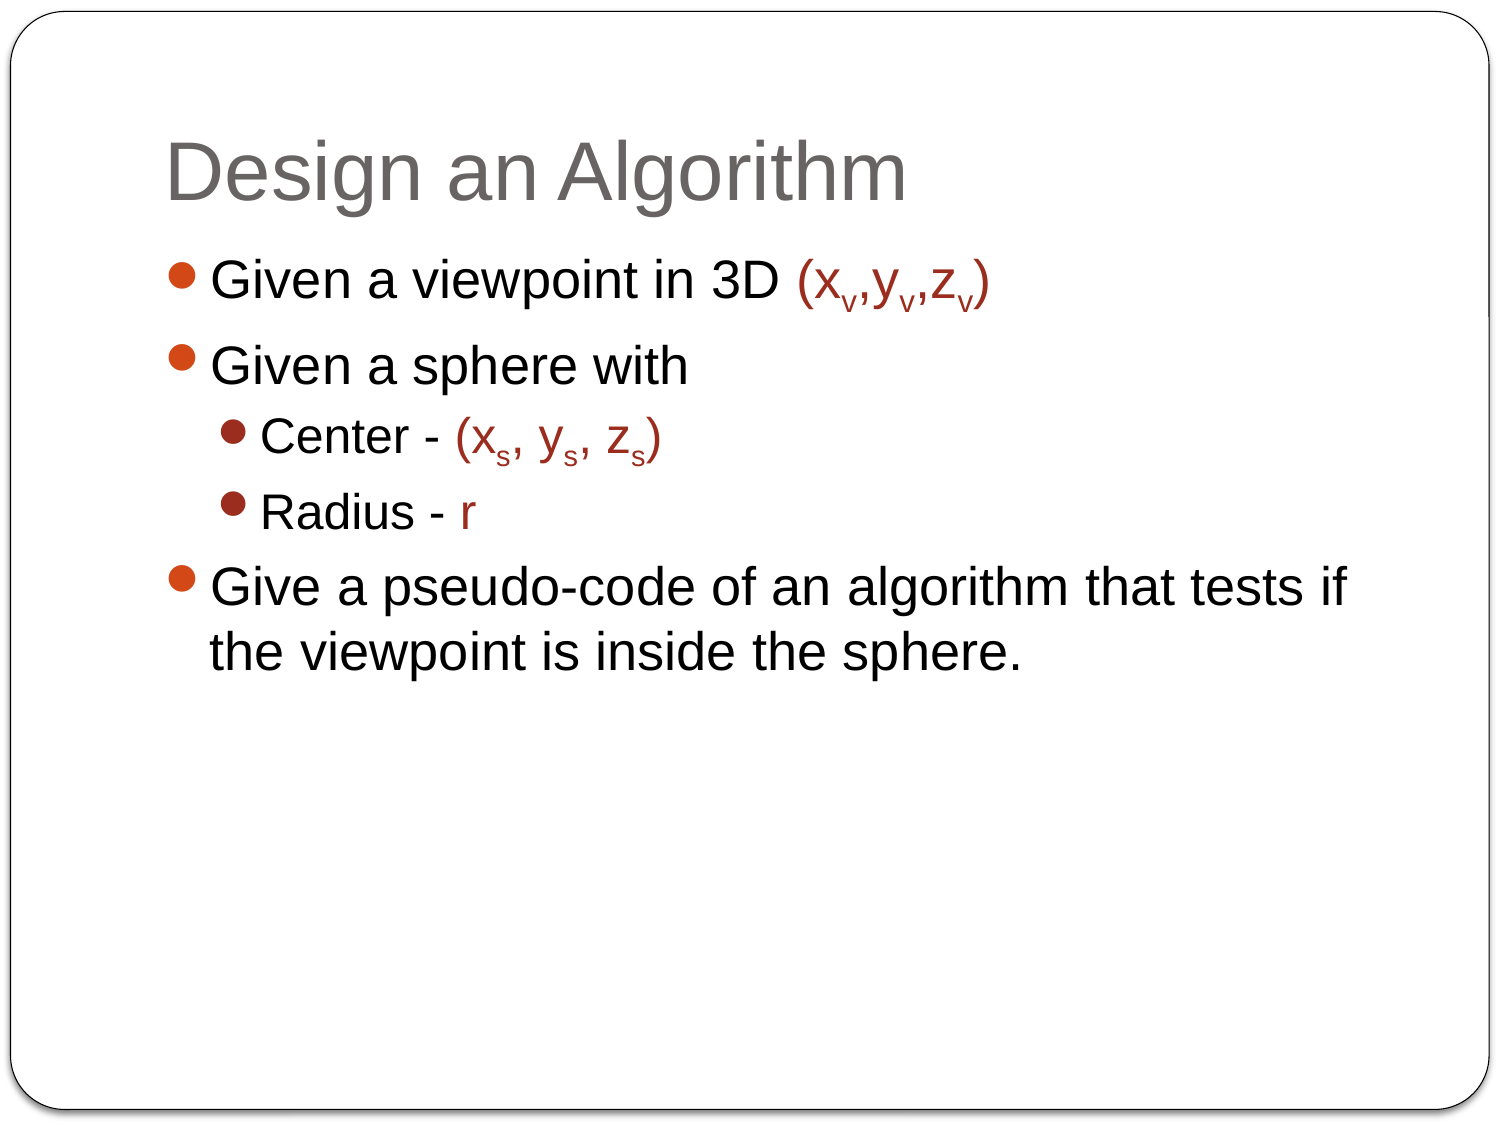

# Design an Algorithm
Given a viewpoint in 3D (xv,yv,zv)
Given a sphere with
Center - (xs, ys, zs)
Radius - r
Give a pseudo-code of an algorithm that tests if the viewpoint is inside the sphere.